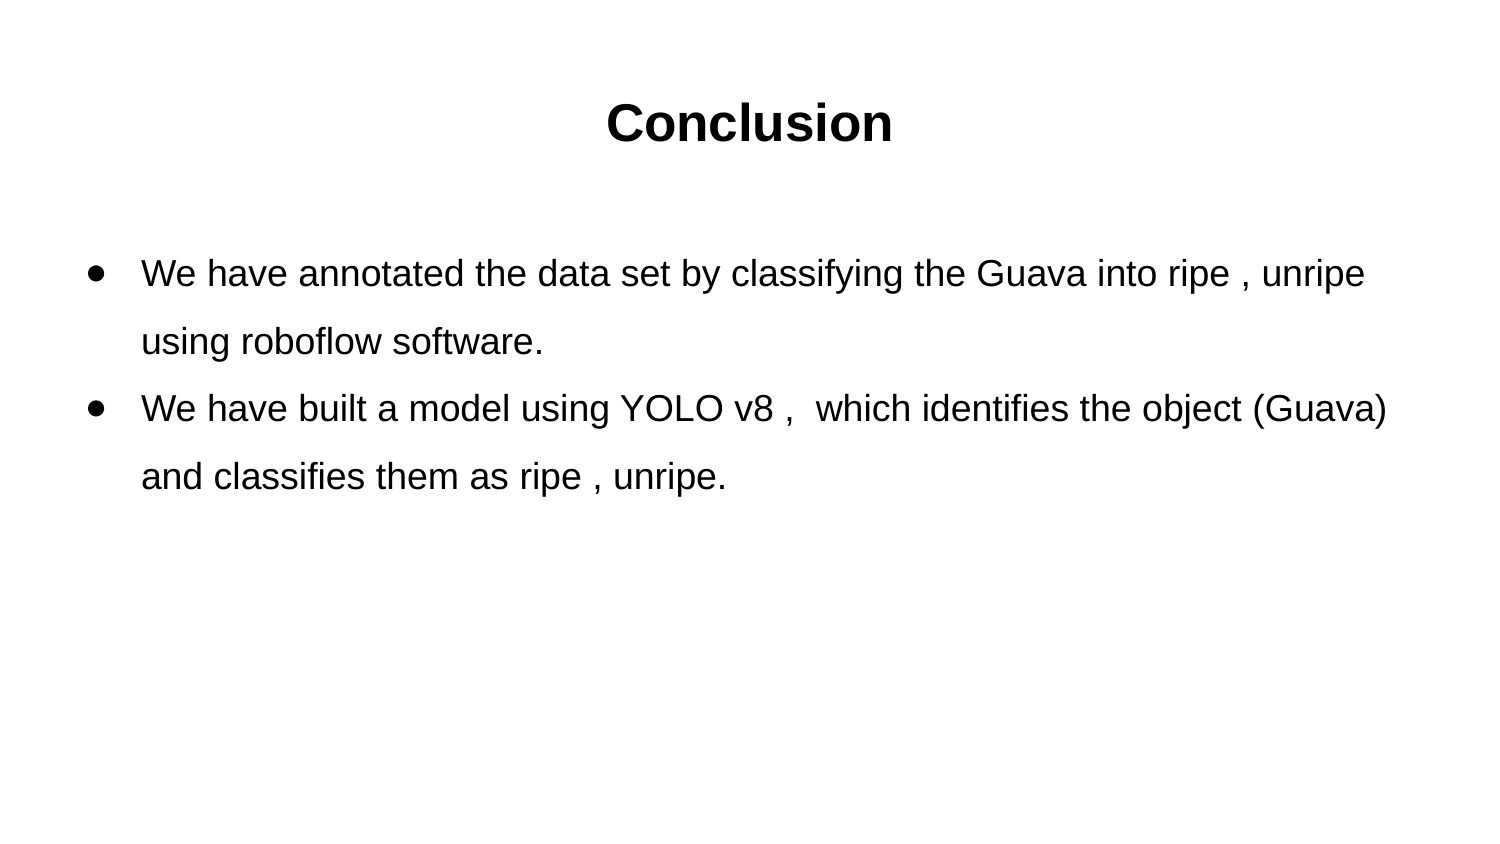

# Conclusion

We have annotated the data set by classifying the Guava into ripe , unripe using roboflow software.
We have built a model using YOLO v8 ,  which identifies the object (Guava) and classifies them as ripe , unripe.